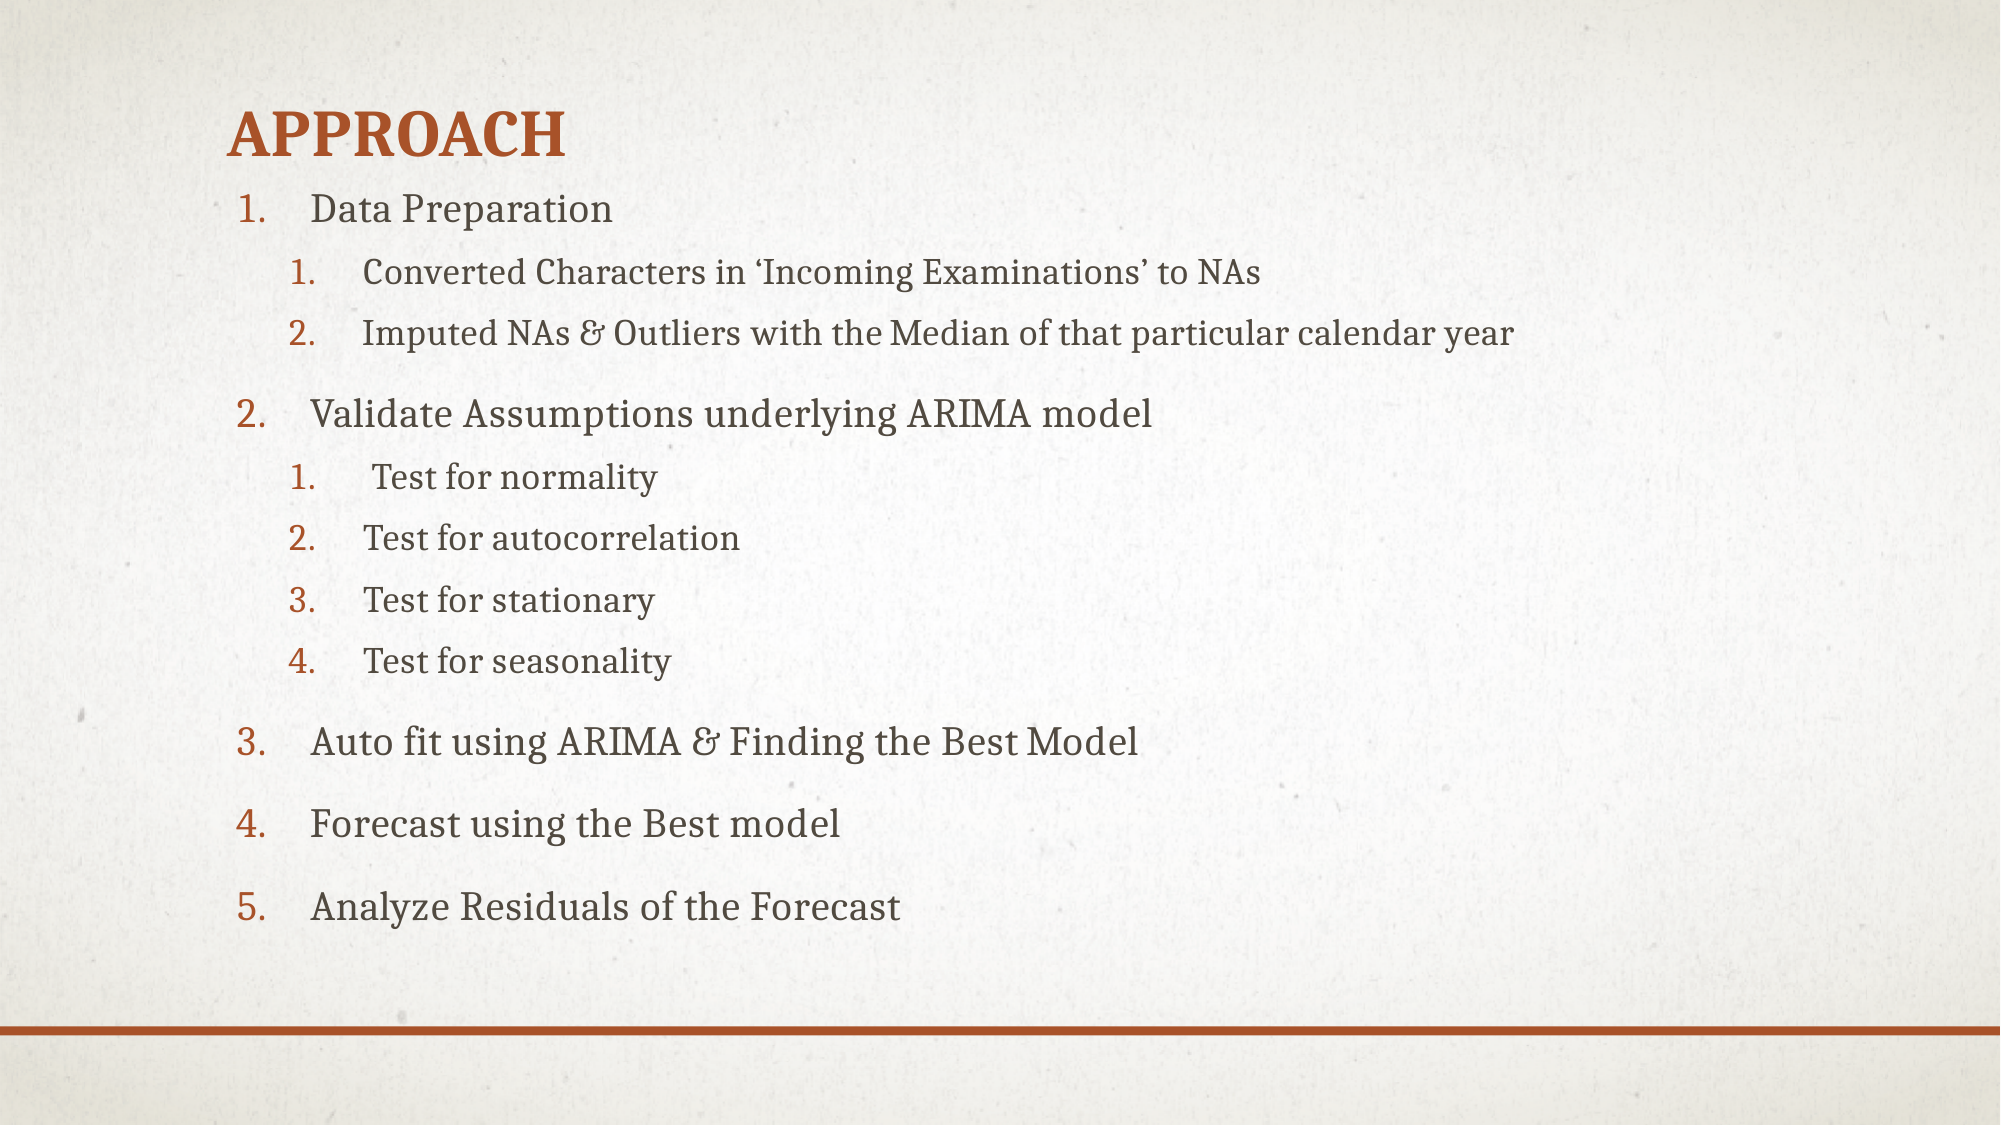

# Approach
Data Preparation
Converted Characters in ‘Incoming Examinations’ to NAs
Imputed NAs & Outliers with the Median of that particular calendar year
Validate Assumptions underlying ARIMA model
 Test for normality
Test for autocorrelation
Test for stationary
Test for seasonality
Auto fit using ARIMA & Finding the Best Model
Forecast using the Best model
Analyze Residuals of the Forecast